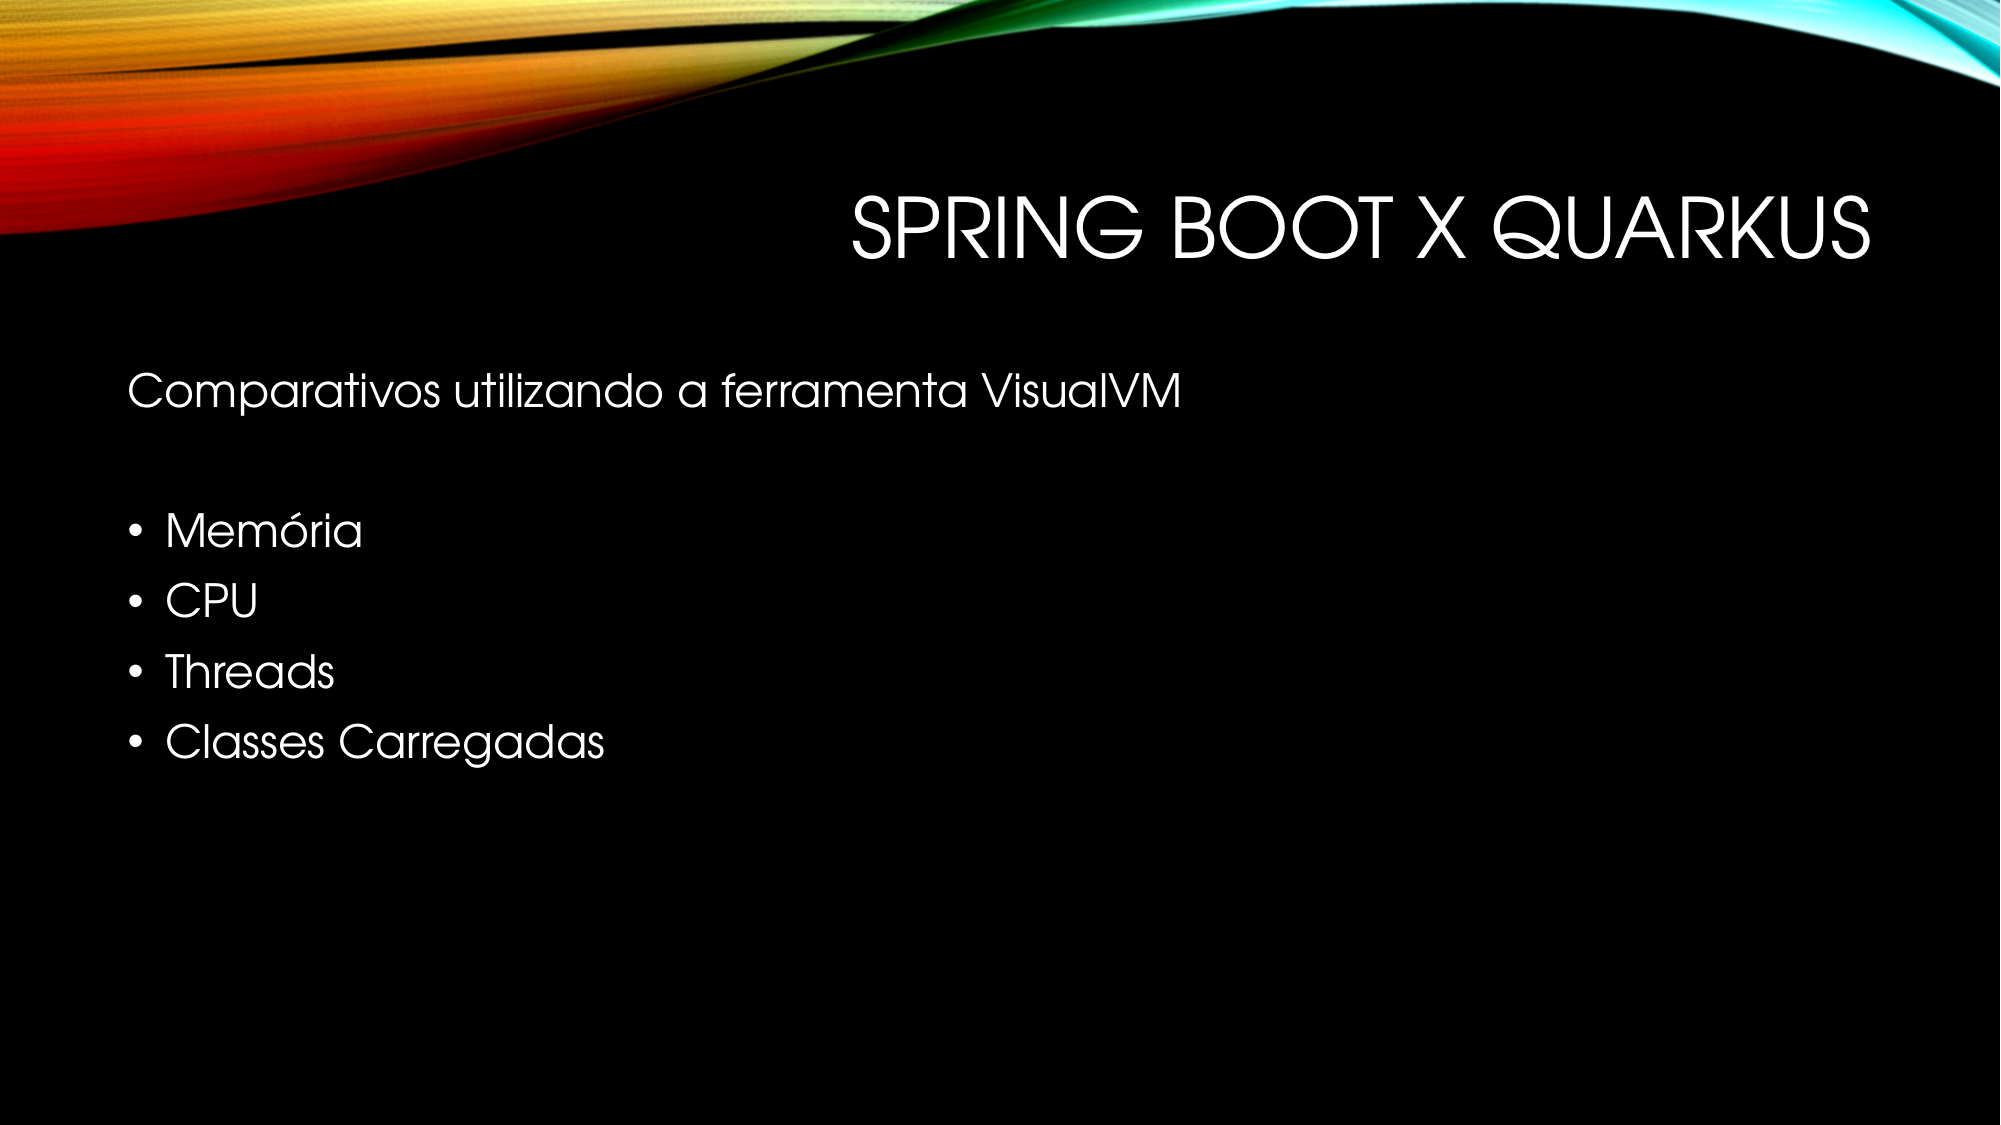

# SPRING boot x quarkus
Comparativos utilizando a ferramenta VisualVM

Memória
CPU
Threads
Classes Carregadas